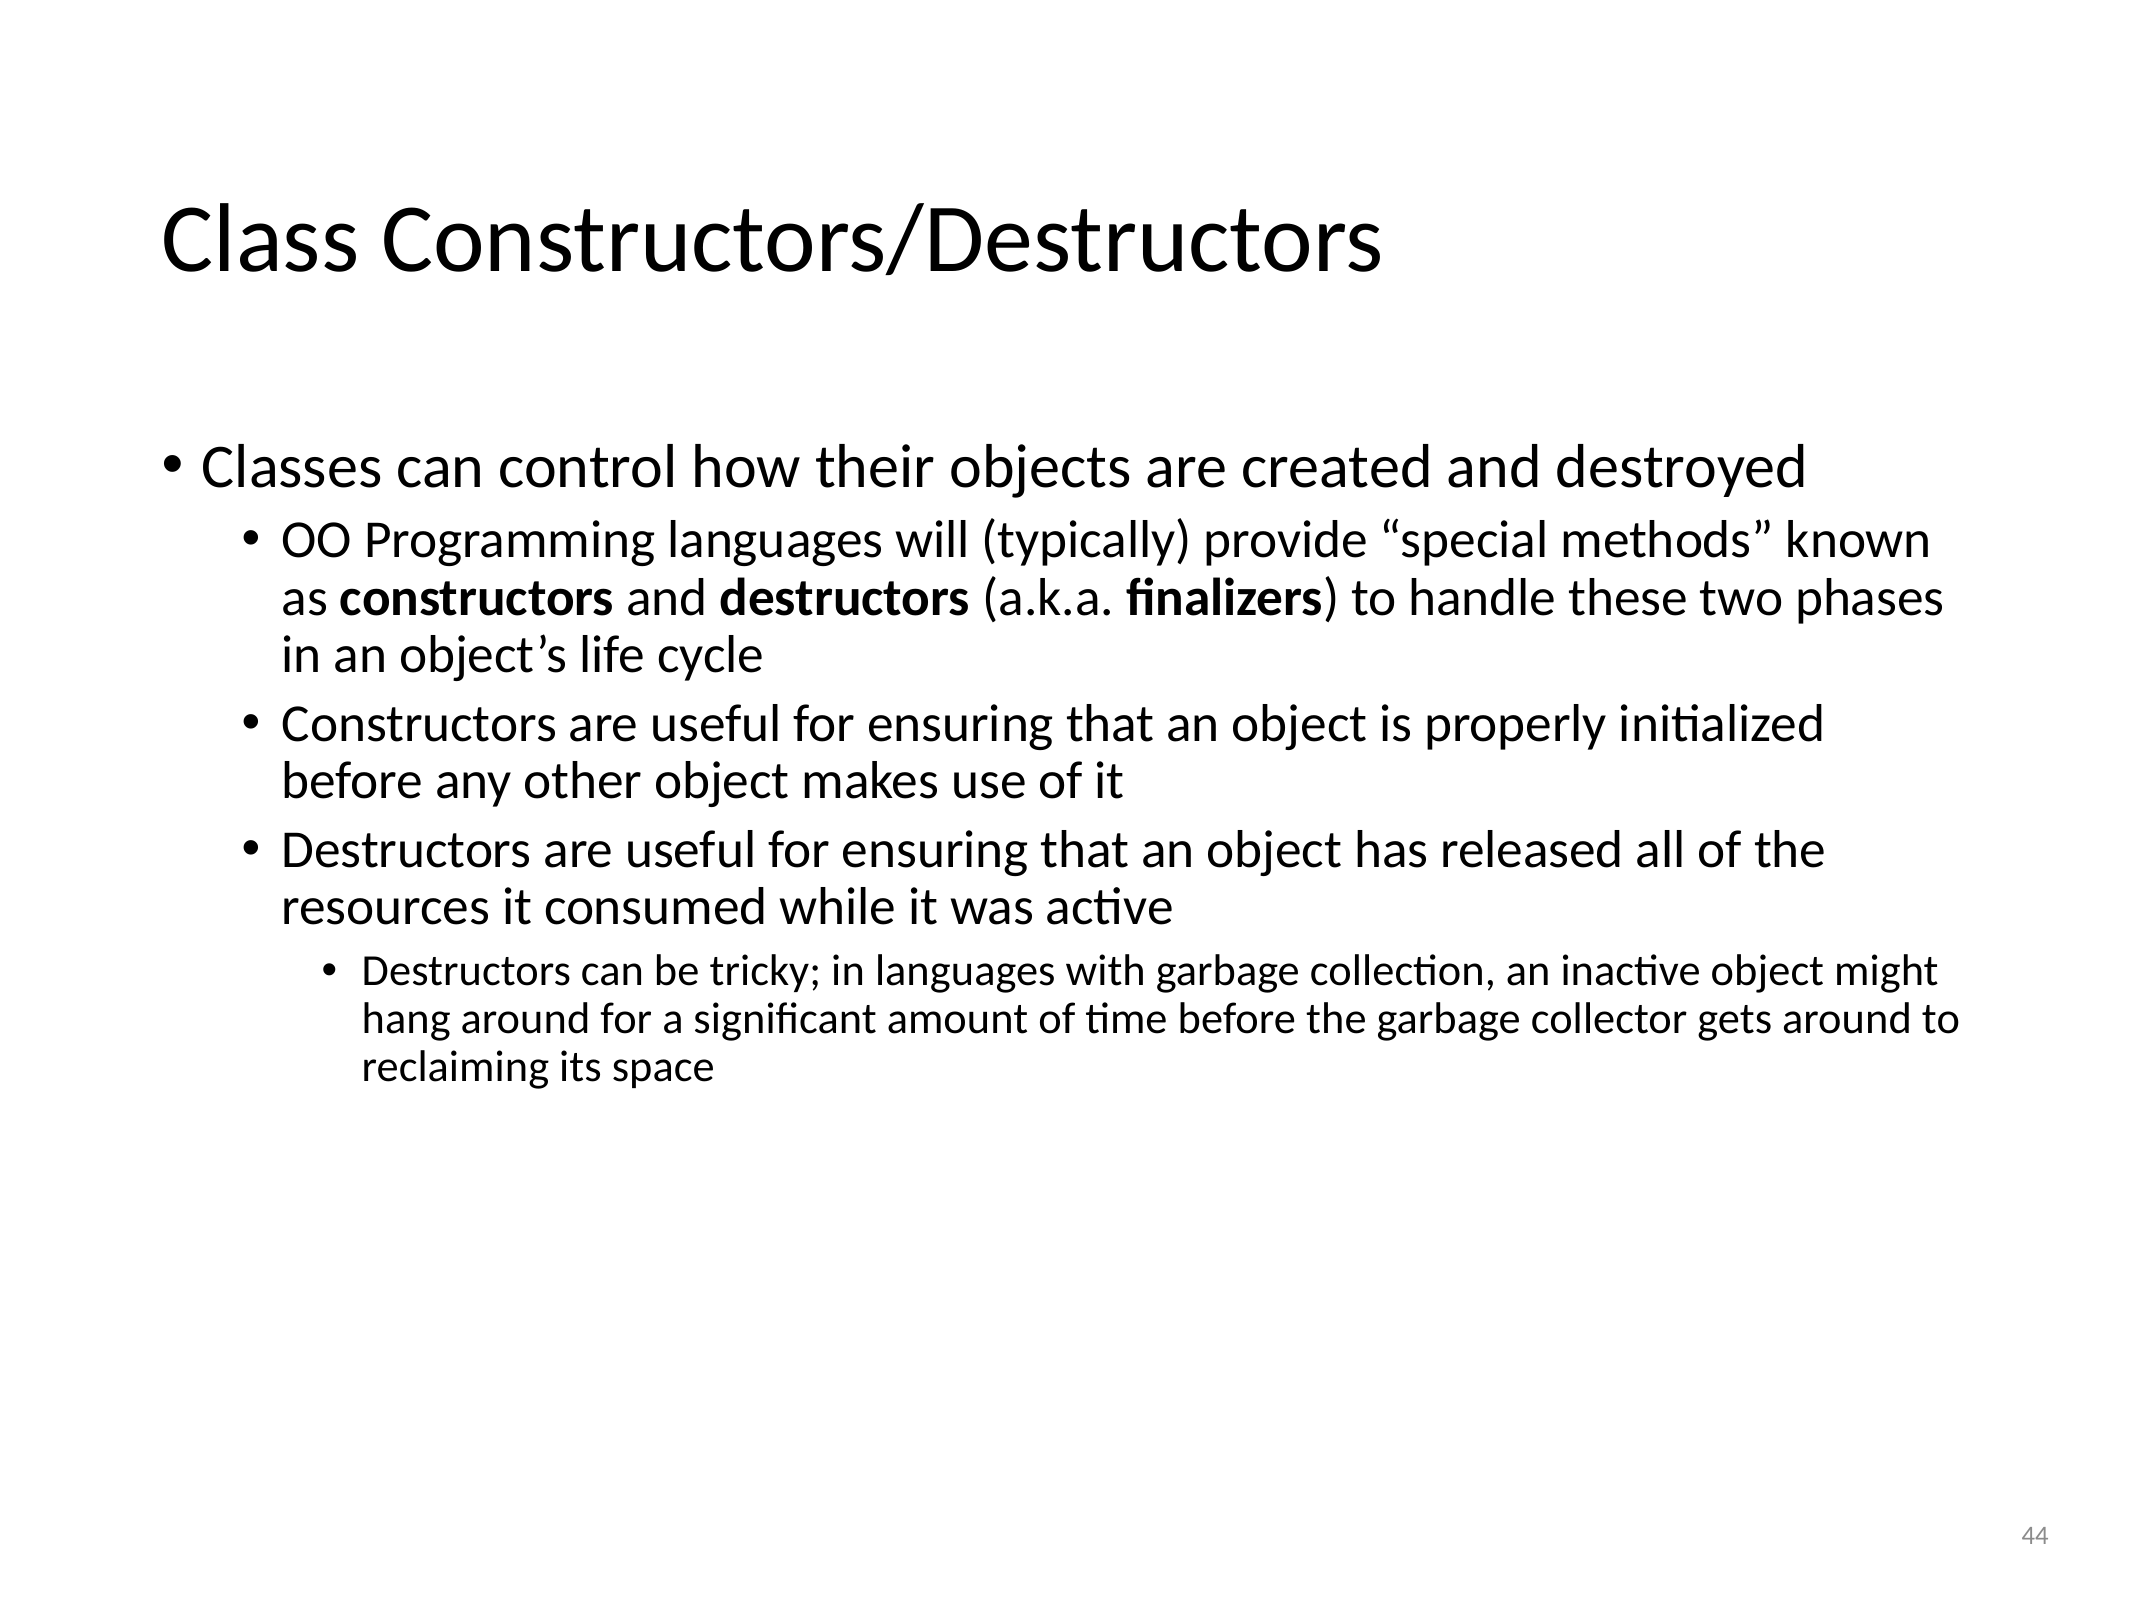

# Class Constructors/Destructors
Classes can control how their objects are created and destroyed
OO Programming languages will (typically) provide “special methods” known as constructors and destructors (a.k.a. finalizers) to handle these two phases in an object’s life cycle
Constructors are useful for ensuring that an object is properly initialized before any other object makes use of it
Destructors are useful for ensuring that an object has released all of the resources it consumed while it was active
Destructors can be tricky; in languages with garbage collection, an inactive object might hang around for a significant amount of time before the garbage collector gets around to reclaiming its space
44